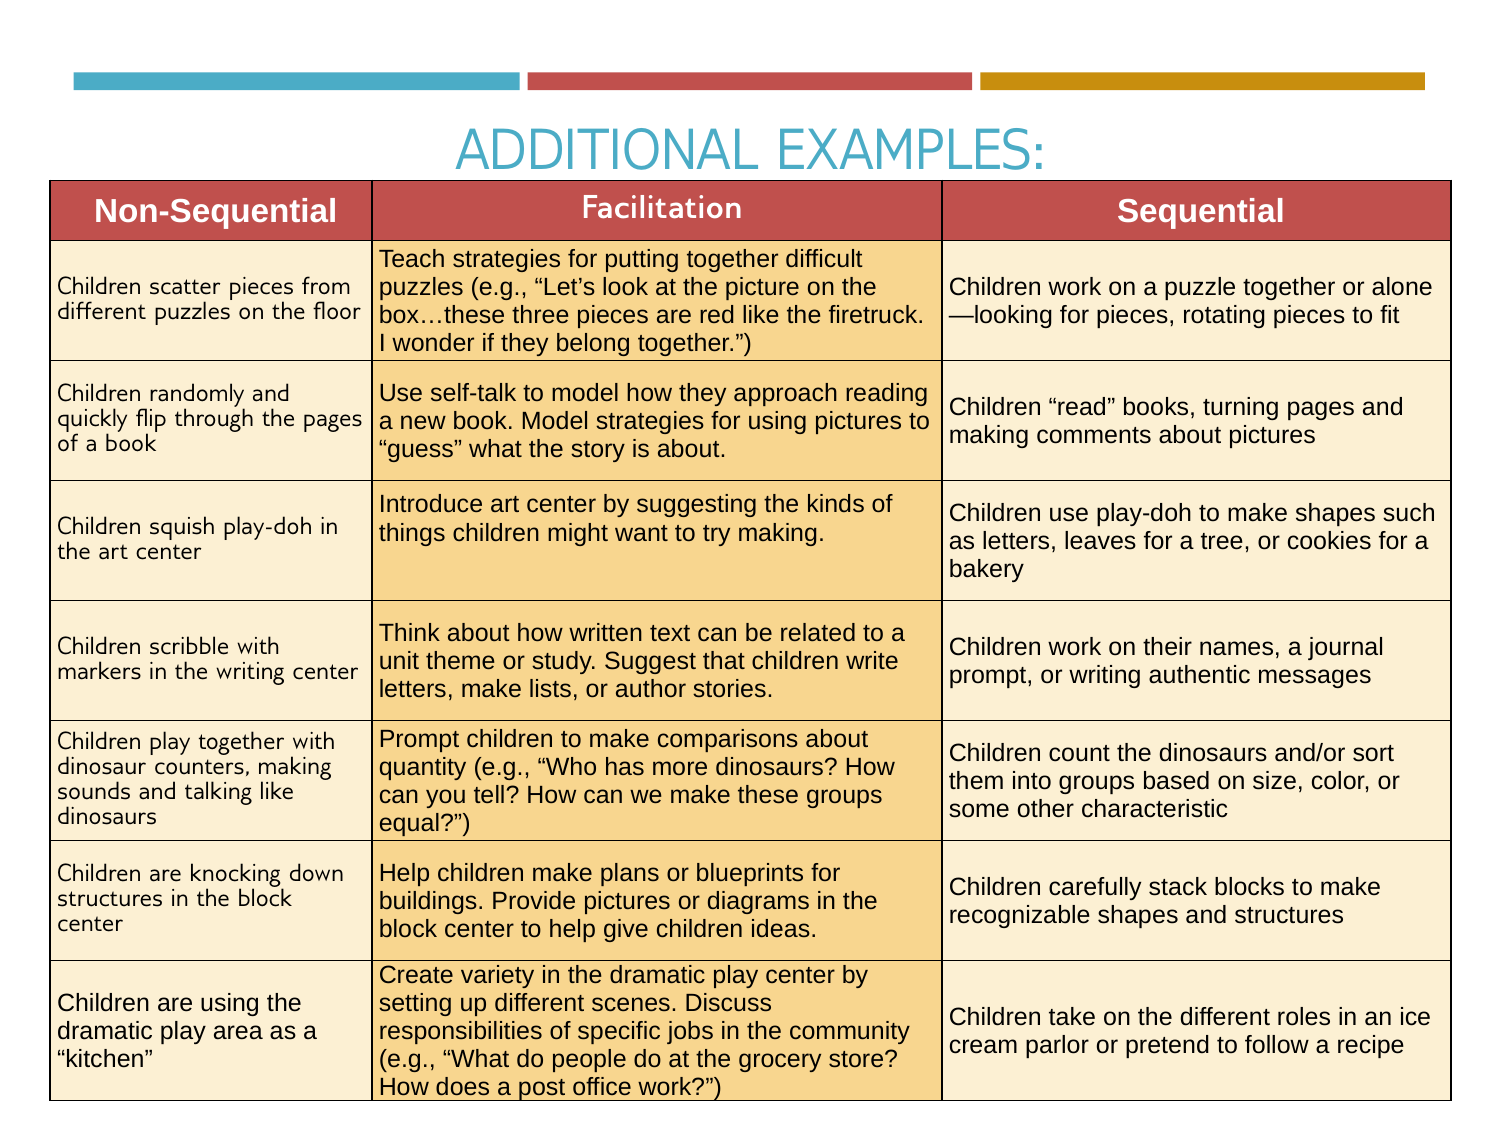

ADDITIONAL EXAMPLES:
STRATEGIES FOR PROMOTING SEQUENTIAL ACTIVITIES: ADDITIONAL EXAMPLES
| Non-Sequential | Facilitation | Sequential |
| --- | --- | --- |
| Children scatter pieces from different puzzles on the floor | Teach strategies for putting together difficult puzzles (e.g., “Let’s look at the picture on the box…these three pieces are red like the firetruck. I wonder if they belong together.”) | Children work on a puzzle together or alone—looking for pieces, rotating pieces to fit |
| Children randomly and quickly flip through the pages of a book | Use self-talk to model how they approach reading a new book. Model strategies for using pictures to “guess” what the story is about. | Children “read” books, turning pages and making comments about pictures |
| Children squish play-doh in the art center | Introduce art center by suggesting the kinds of things children might want to try making. | Children use play-doh to make shapes such as letters, leaves for a tree, or cookies for a bakery |
| Children scribble with markers in the writing center | Think about how written text can be related to a unit theme or study. Suggest that children write letters, make lists, or author stories. | Children work on their names, a journal prompt, or writing authentic messages |
| Children play together with dinosaur counters, making sounds and talking like dinosaurs | Prompt children to make comparisons about quantity (e.g., “Who has more dinosaurs? How can you tell? How can we make these groups equal?”) | Children count the dinosaurs and/or sort them into groups based on size, color, or some other characteristic |
| Children are knocking down structures in the block center | Help children make plans or blueprints for buildings. Provide pictures or diagrams in the block center to help give children ideas. | Children carefully stack blocks to make recognizable shapes and structures |
| Children are using the dramatic play area as a “kitchen” | Create variety in the dramatic play center by setting up different scenes. Discuss responsibilities of specific jobs in the community (e.g., “What do people do at the grocery store? How does a post office work?”) | Children take on the different roles in an ice cream parlor or pretend to follow a recipe |